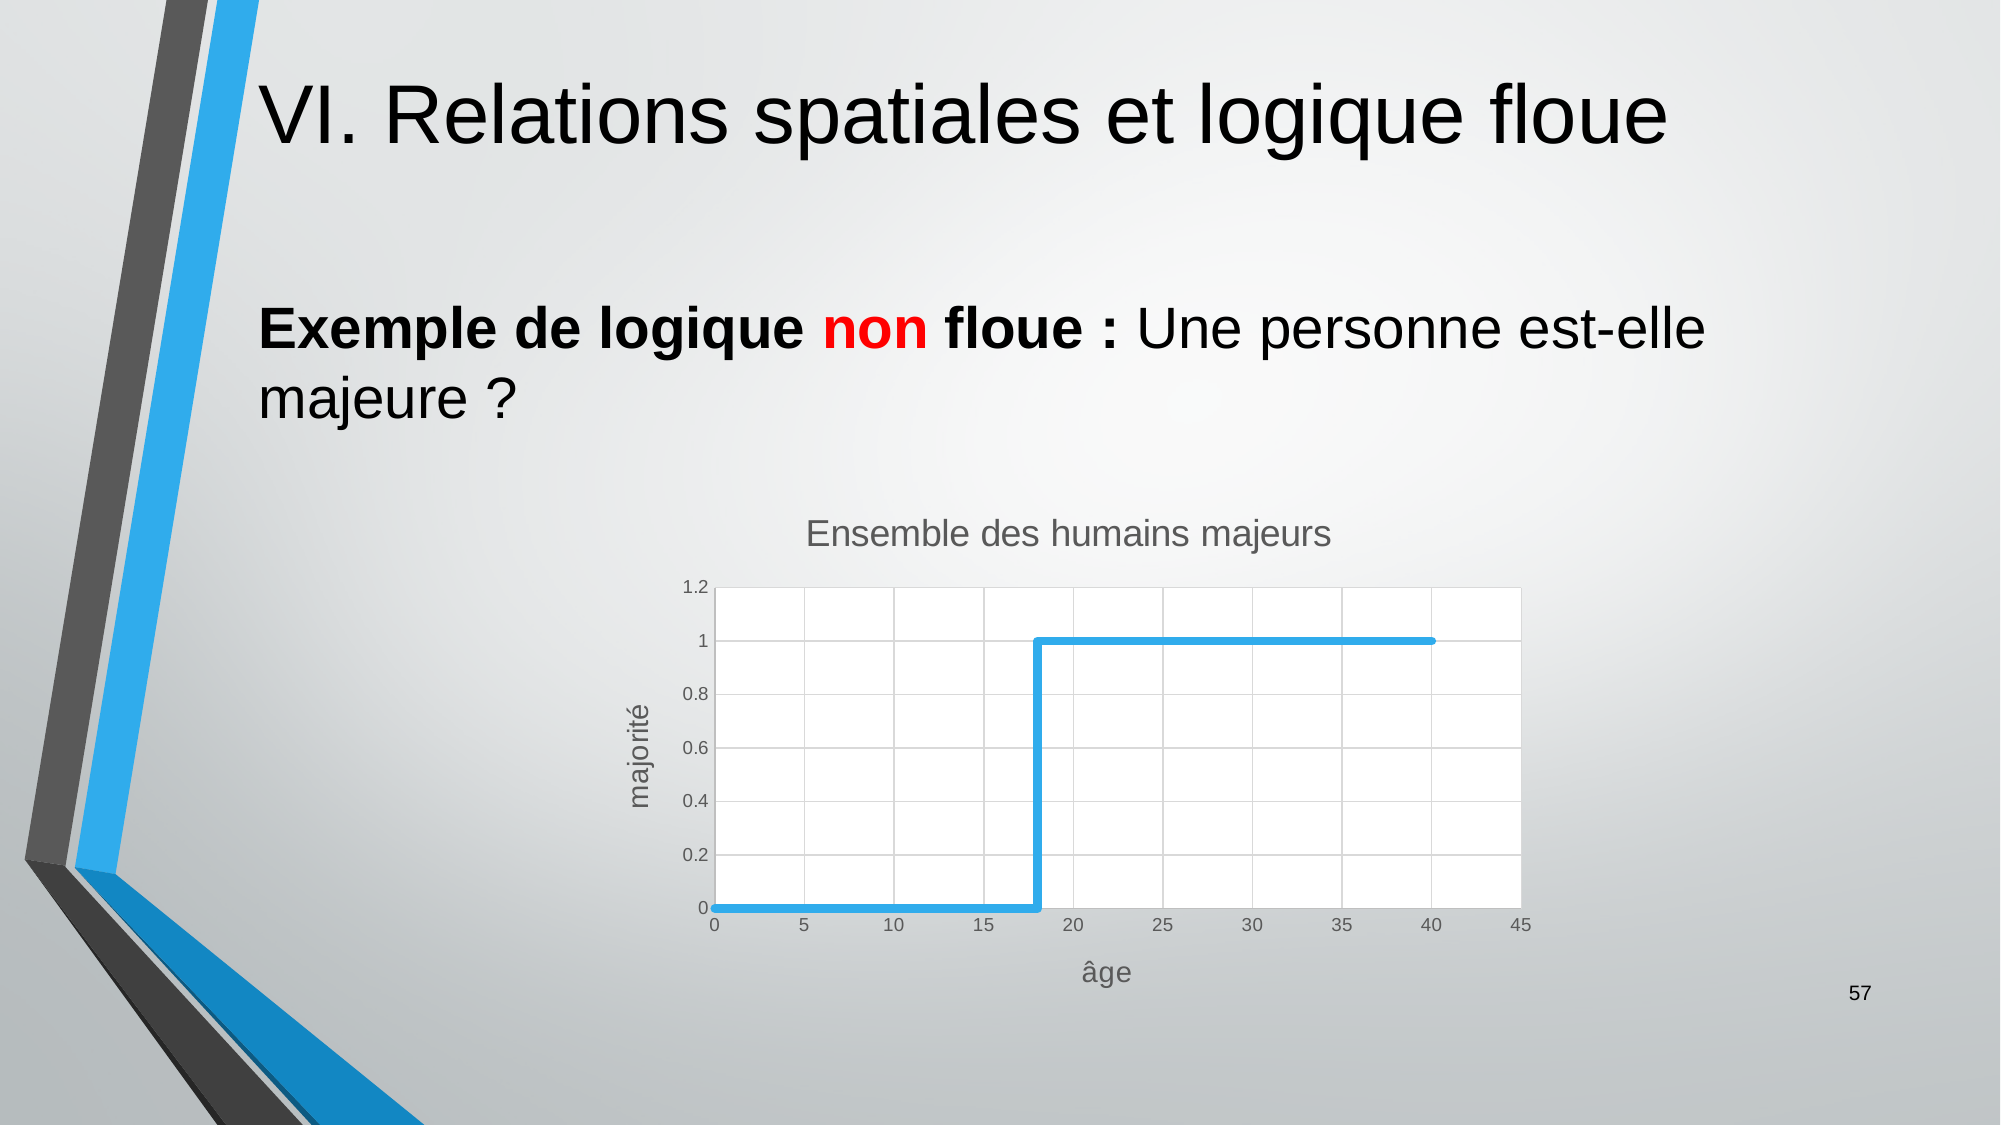

# VI. Relations spatiales et logique floue

Exemple de logique non floue : Une personne est-elle majeure ?

### Chart: Ensemble des humains majeurs

| Category |  |
|---|---|
57